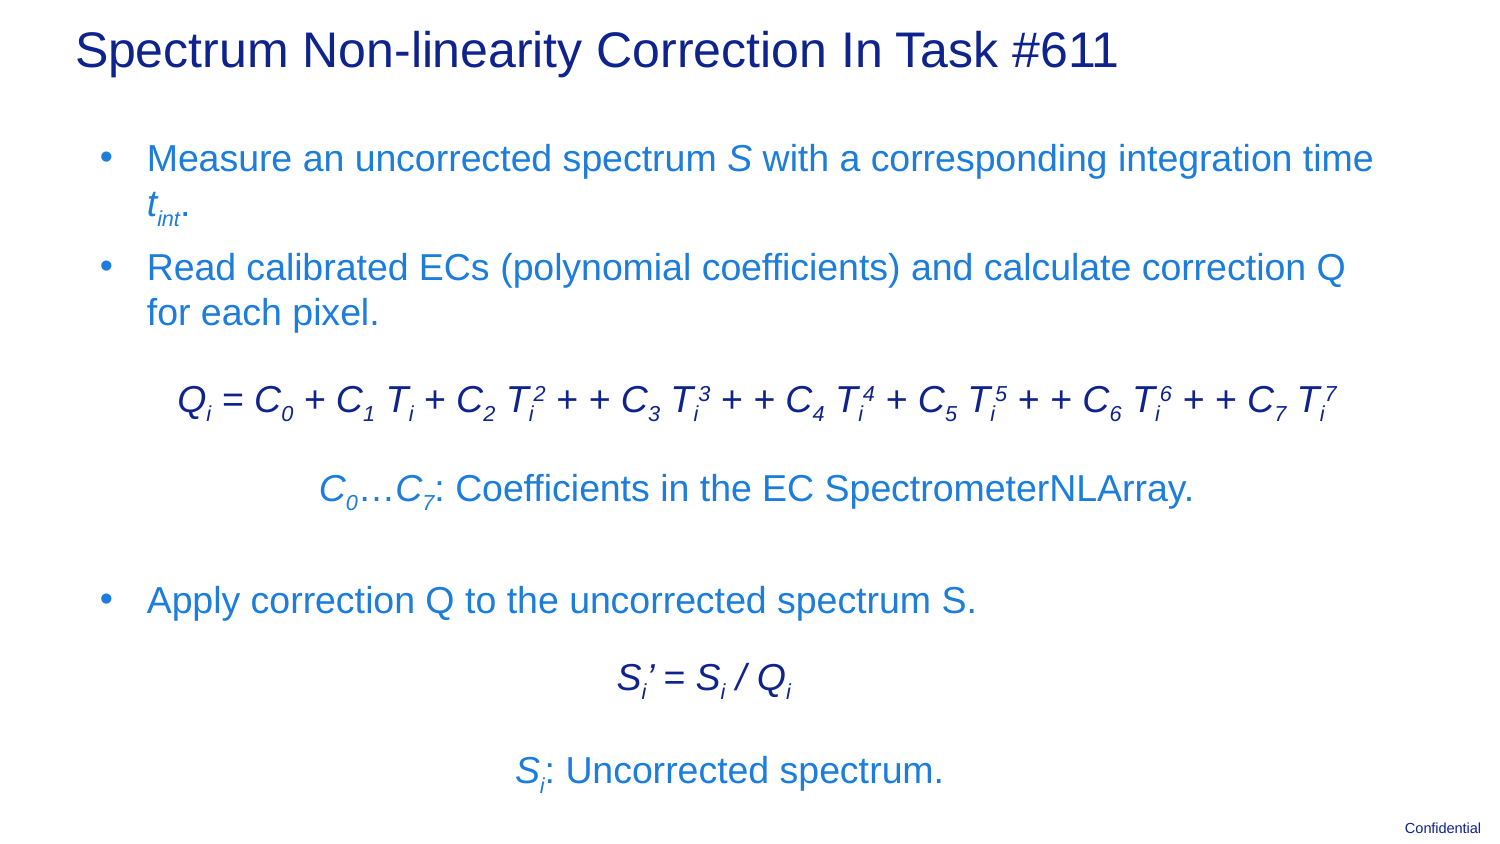

# Spectrum Non-linearity Correction In Task #611
Measure an uncorrected spectrum S with a corresponding integration time tint.
Read calibrated ECs (polynomial coefficients) and calculate correction Q for each pixel.

Apply correction Q to the uncorrected spectrum S.
Qi = C0 + C1 Ti + C2 Ti2 + + C3 Ti3 + + C4 Ti4 + C5 Ti5 + + C6 Ti6 + + C7 Ti7
C0…C7: Coefficients in the EC SpectrometerNLArray.
Si’ = Si / Qi
Si: Uncorrected spectrum.